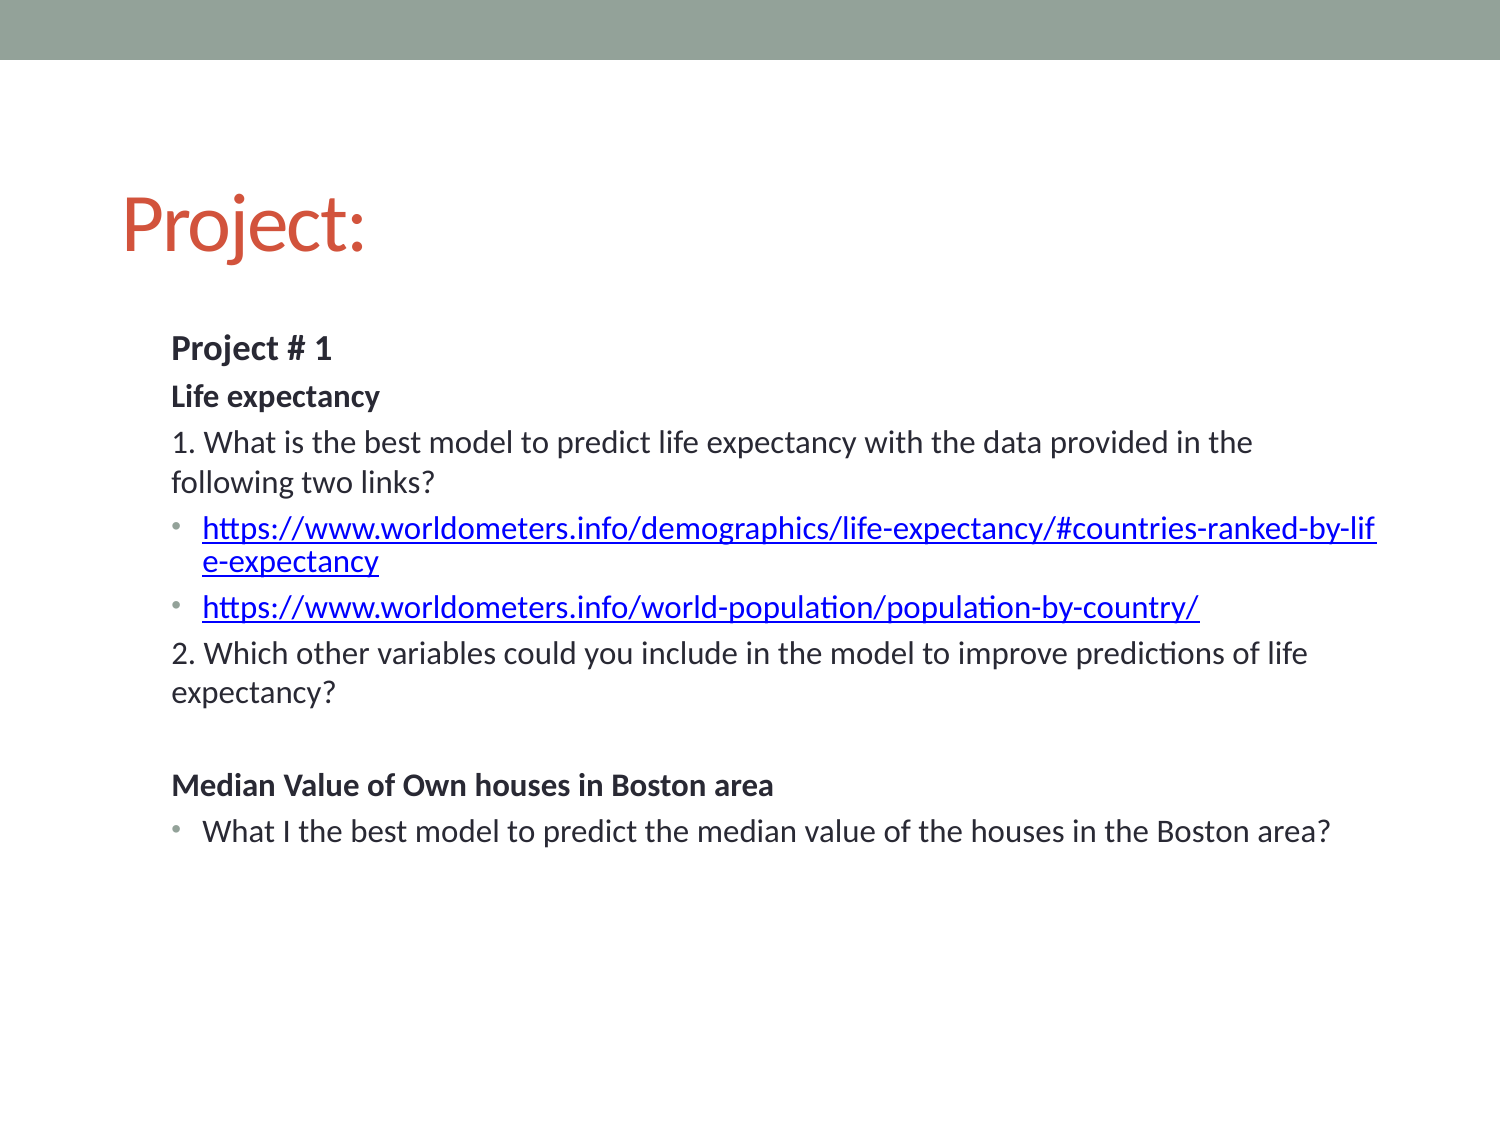

# Project:

Project # 1
Life expectancy
1. What is the best model to predict life expectancy with the data provided in the following two links?
https://www.worldometers.info/demographics/life-expectancy/#countries-ranked-by-life-expectancy
https://www.worldometers.info/world-population/population-by-country/
2. Which other variables could you include in the model to improve predictions of life expectancy?

Median Value of Own houses in Boston area
What I the best model to predict the median value of the houses in the Boston area?